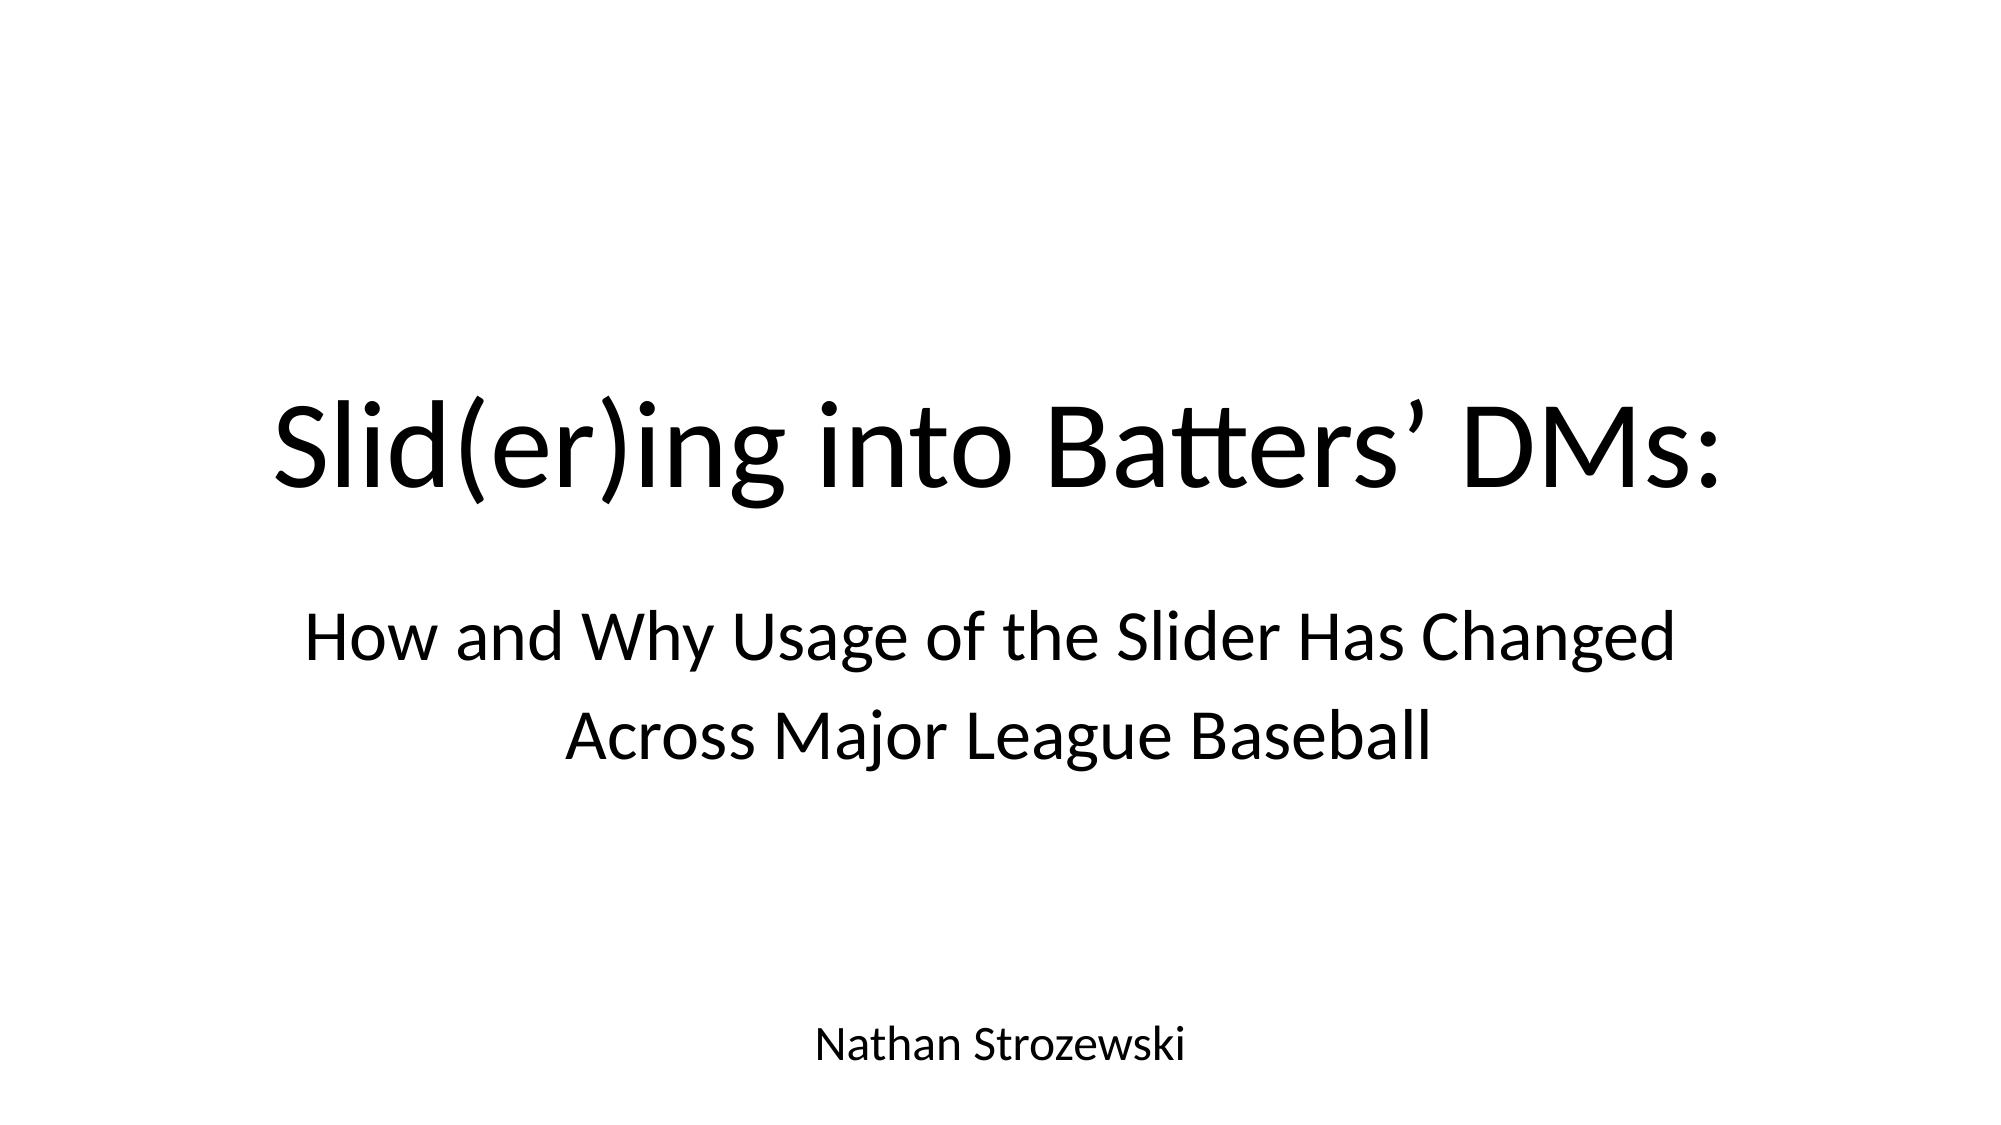

# Slid(er)ing into Batters’ DMs:
How and Why Usage of the Slider Has Changed
Across Major League Baseball

Nathan Strozewski